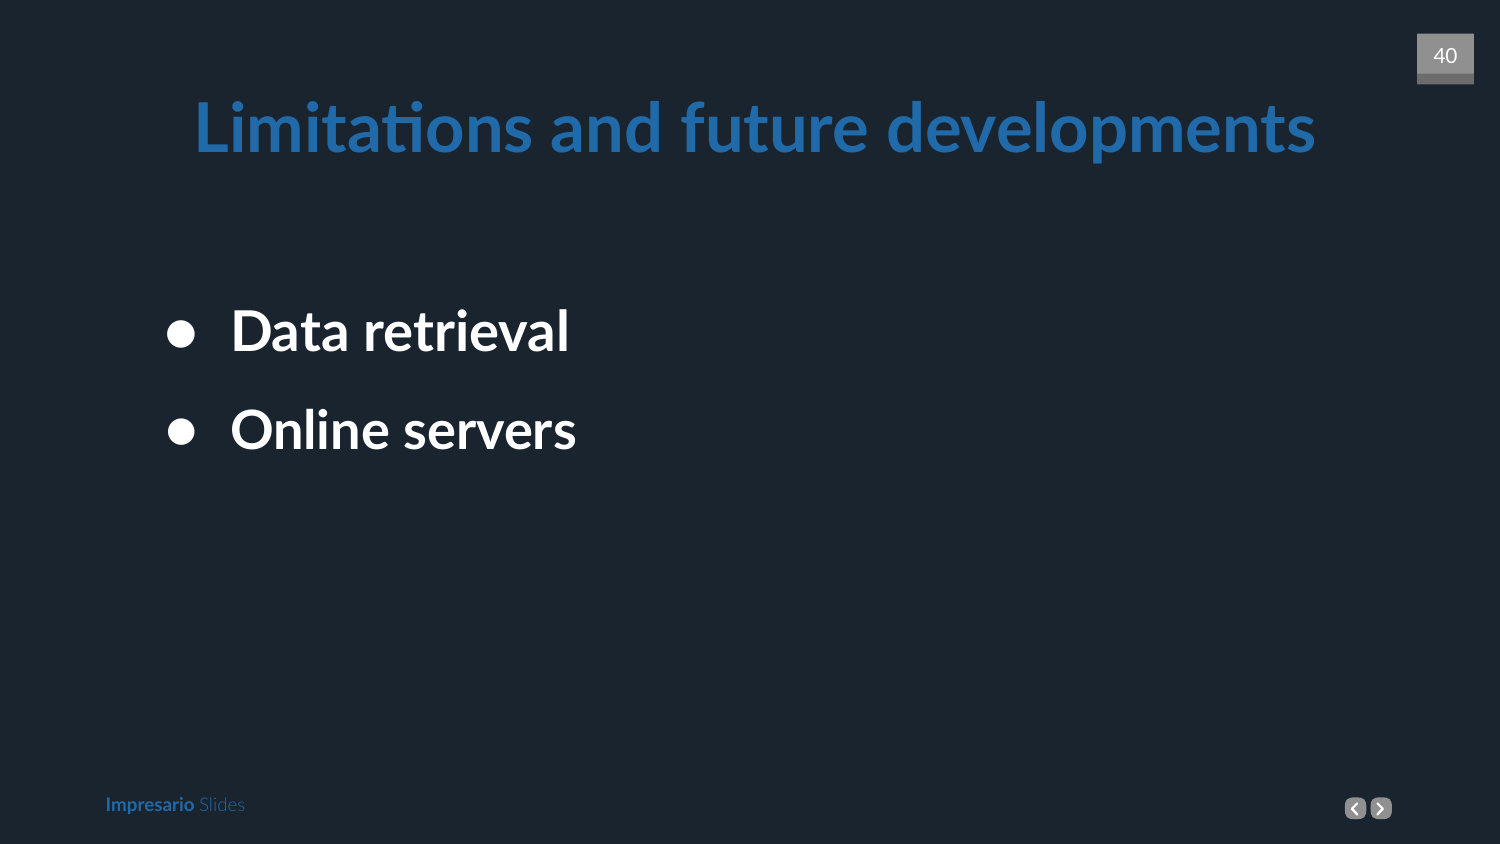

Limitations and future developments
Data retrieval
Online servers